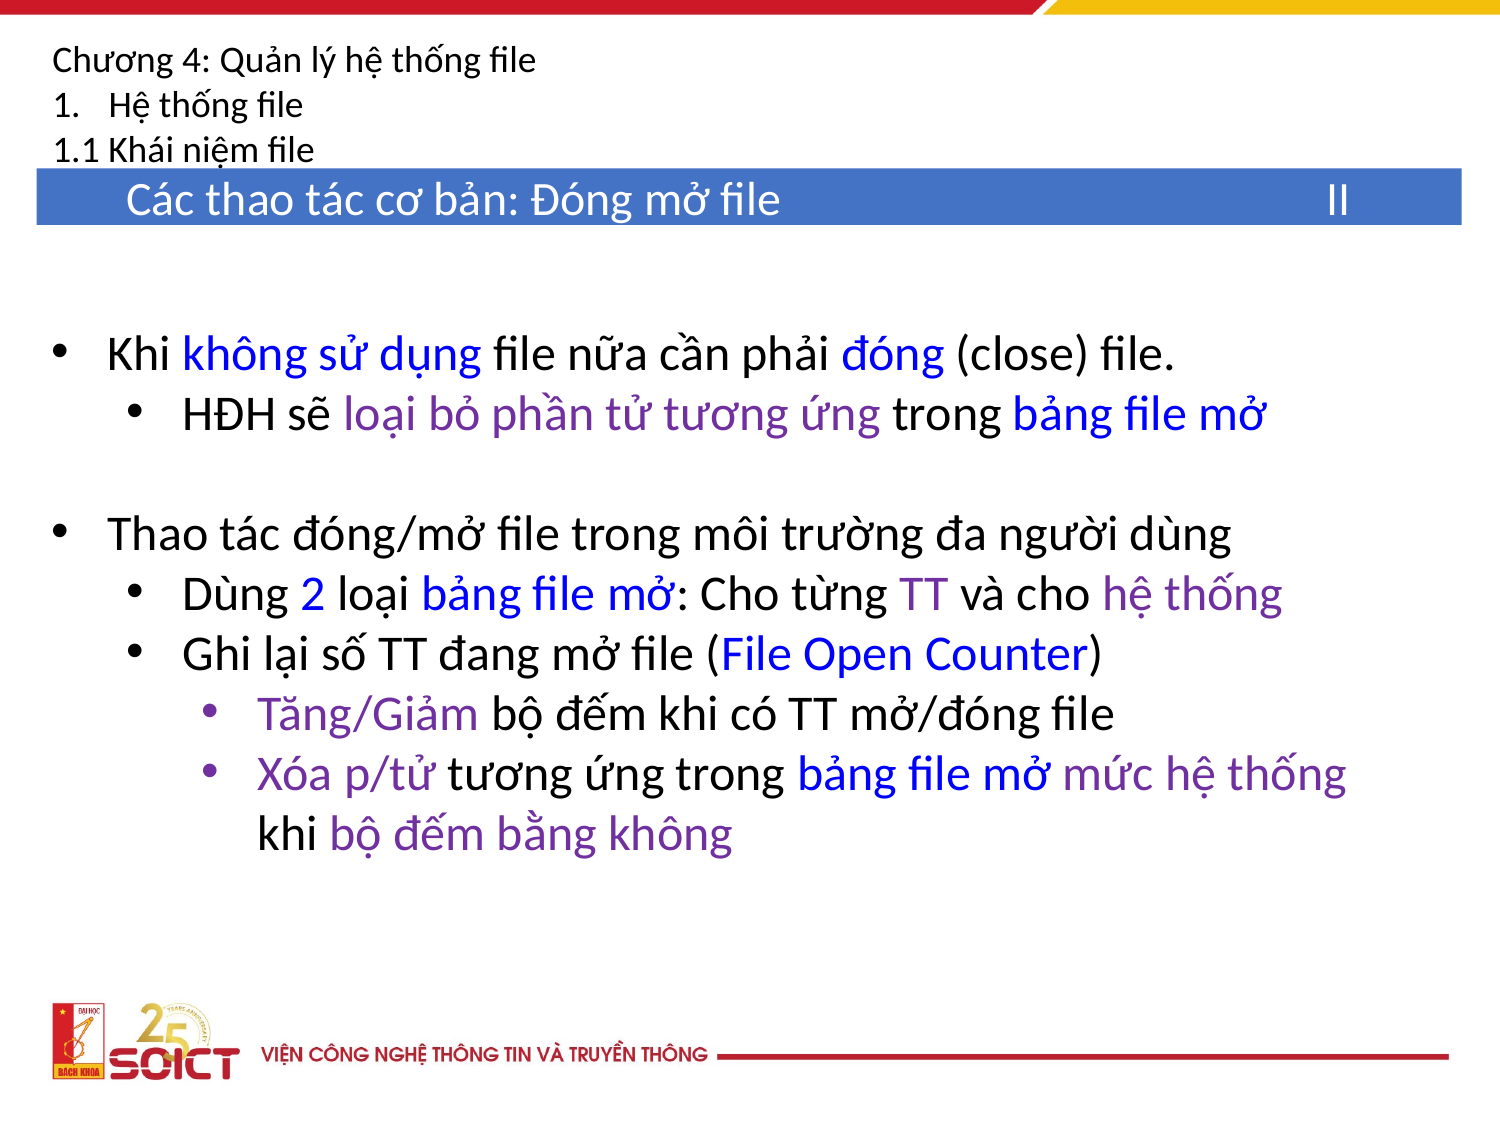

Chương 4: Quản lý hệ thống file
Hệ thống file
1.1 Khái niệm file
Các thao tác cơ bản: Đóng mở file				II

Khi không sử dụng file nữa cần phải đóng (close) file.
HĐH sẽ loại bỏ phần tử tương ứng trong bảng file mở

Thao tác đóng/mở file trong môi trường đa người dùng
Dùng 2 loại bảng file mở: Cho từng TT và cho hệ thống
Ghi lại số TT đang mở file (File Open Counter)
Tăng/Giảm bộ đếm khi có TT mở/đóng file
Xóa p/tử tương ứng trong bảng file mở mức hệ thống khi bộ đếm bằng không